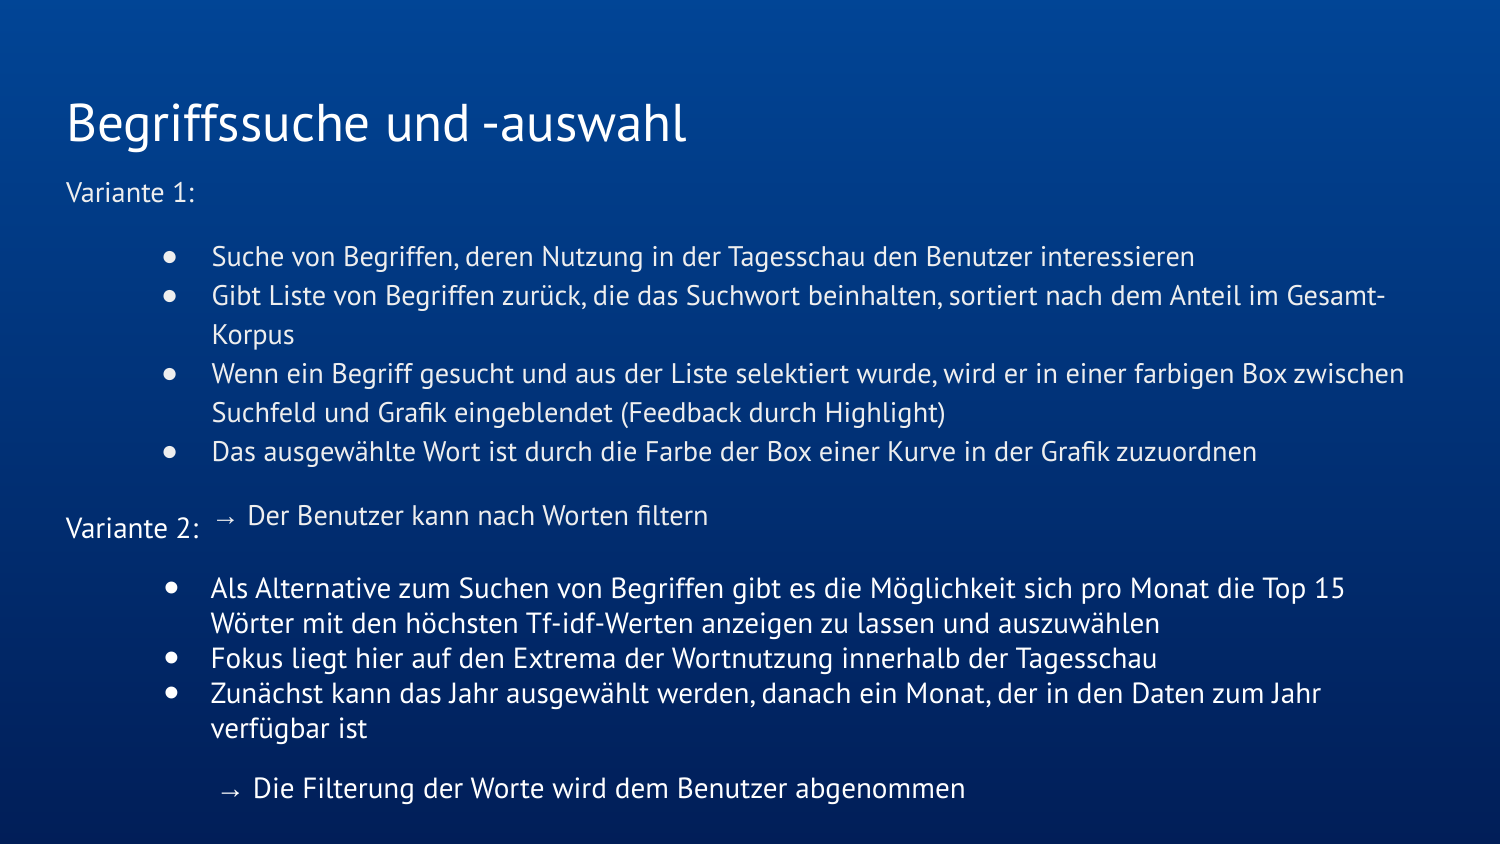

# Begriffssuche und -auswahl
Variante 1:
Suche von Begriffen, deren Nutzung in der Tagesschau den Benutzer interessieren
Gibt Liste von Begriffen zurück, die das Suchwort beinhalten, sortiert nach dem Anteil im Gesamt-Korpus
Wenn ein Begriff gesucht und aus der Liste selektiert wurde, wird er in einer farbigen Box zwischen Suchfeld und Grafik eingeblendet (Feedback durch Highlight)
Das ausgewählte Wort ist durch die Farbe der Box einer Kurve in der Grafik zuzuordnen
→ Der Benutzer kann nach Worten filtern
Variante 2:
Als Alternative zum Suchen von Begriffen gibt es die Möglichkeit sich pro Monat die Top 15 Wörter mit den höchsten Tf-idf-Werten anzeigen zu lassen und auszuwählen
Fokus liegt hier auf den Extrema der Wortnutzung innerhalb der Tagesschau
Zunächst kann das Jahr ausgewählt werden, danach ein Monat, der in den Daten zum Jahr verfügbar ist
→ Die Filterung der Worte wird dem Benutzer abgenommen